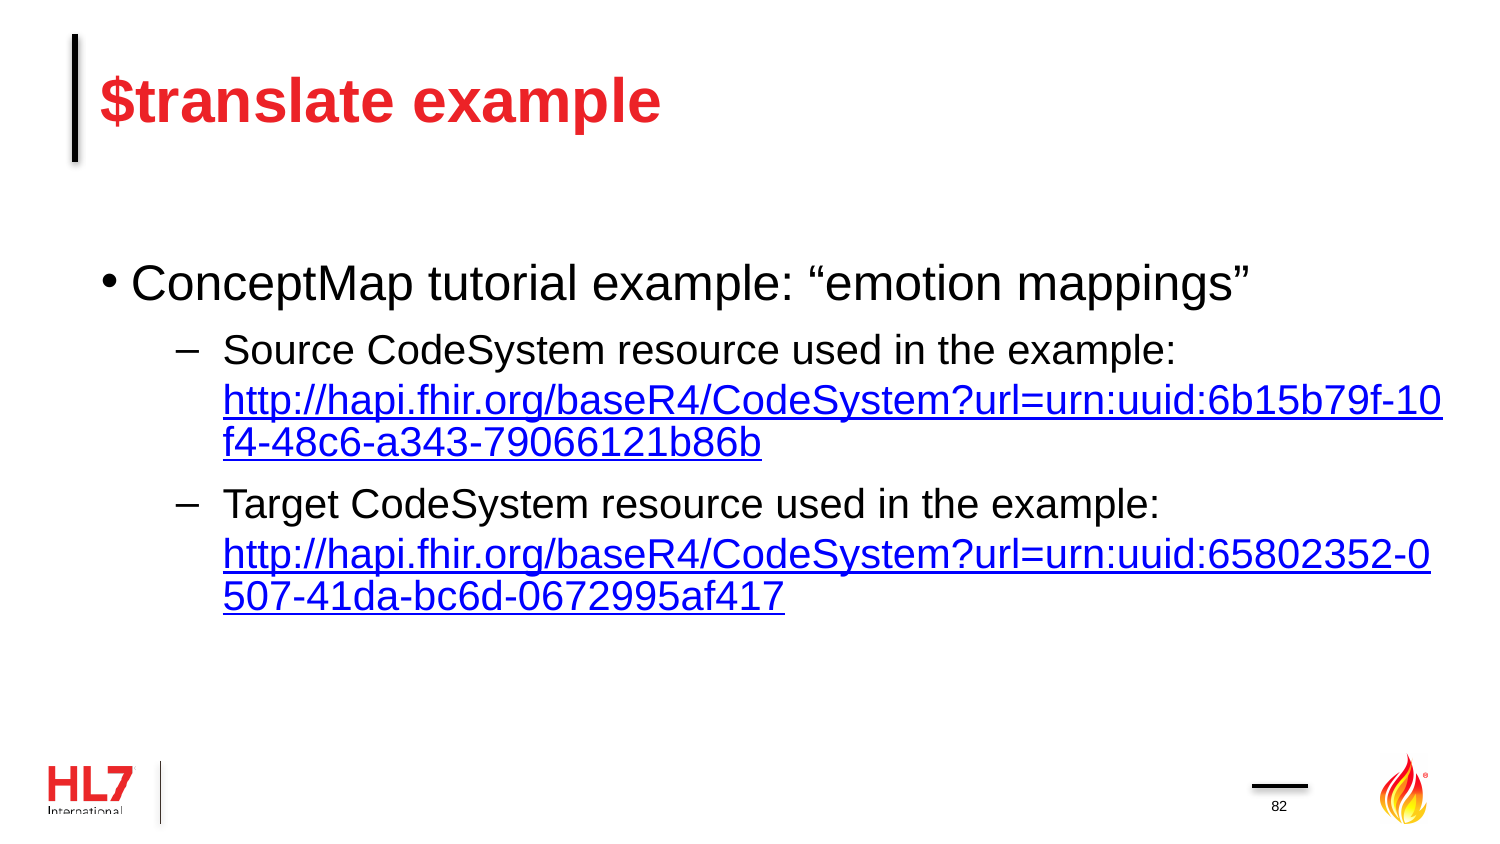

# $translate example
ConceptMap tutorial example: “emotion mappings”
Source CodeSystem resource used in the example:
http://hapi.fhir.org/baseR4/CodeSystem?url=urn:uuid:6b15b79f-10f4-48c6-a343-79066121b86b
Target CodeSystem resource used in the example:
http://hapi.fhir.org/baseR4/CodeSystem?url=urn:uuid:65802352-0507-41da-bc6d-0672995af417

82